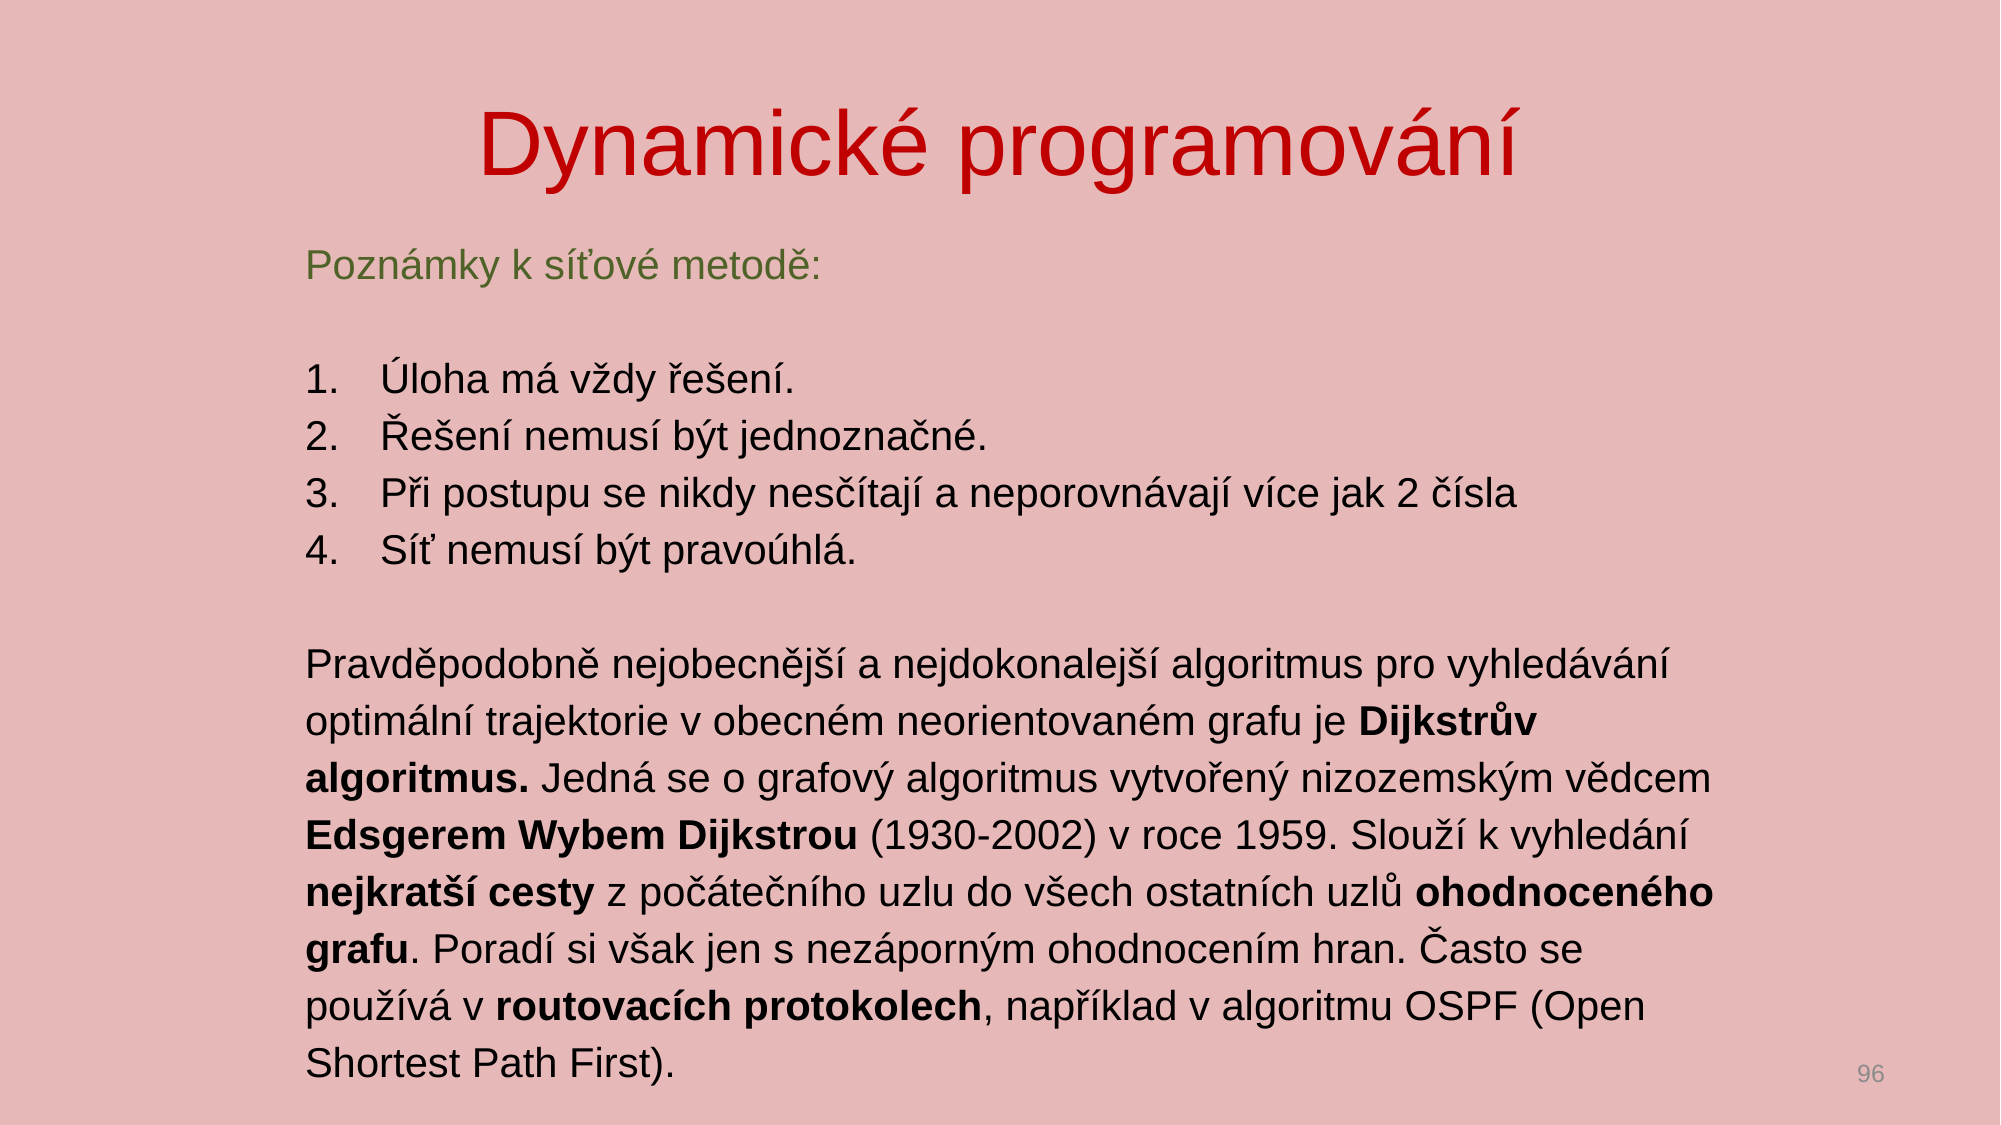

# Dynamické programování
Poznámky k síťové metodě:

Úloha má vždy řešení.
Řešení nemusí být jednoznačné.
Při postupu se nikdy nesčítají a neporovnávají více jak 2 čísla
Síť nemusí být pravoúhlá.

Pravděpodobně nejobecnější a nejdokonalejší algoritmus pro vyhledávání optimální trajektorie v obecném neorientovaném grafu je Dijkstrův algoritmus. Jedná se o grafový algoritmus vytvořený nizozemským vědcem Edsgerem Wybem Dijkstrou (1930-2002) v roce 1959. Slouží k vyhledání nejkratší cesty z počátečního uzlu do všech ostatních uzlů ohodnoceného grafu. Poradí si však jen s nezáporným ohodnocením hran. Často se používá v routovacích protokolech, například v algoritmu OSPF (Open Shortest Path First).

96